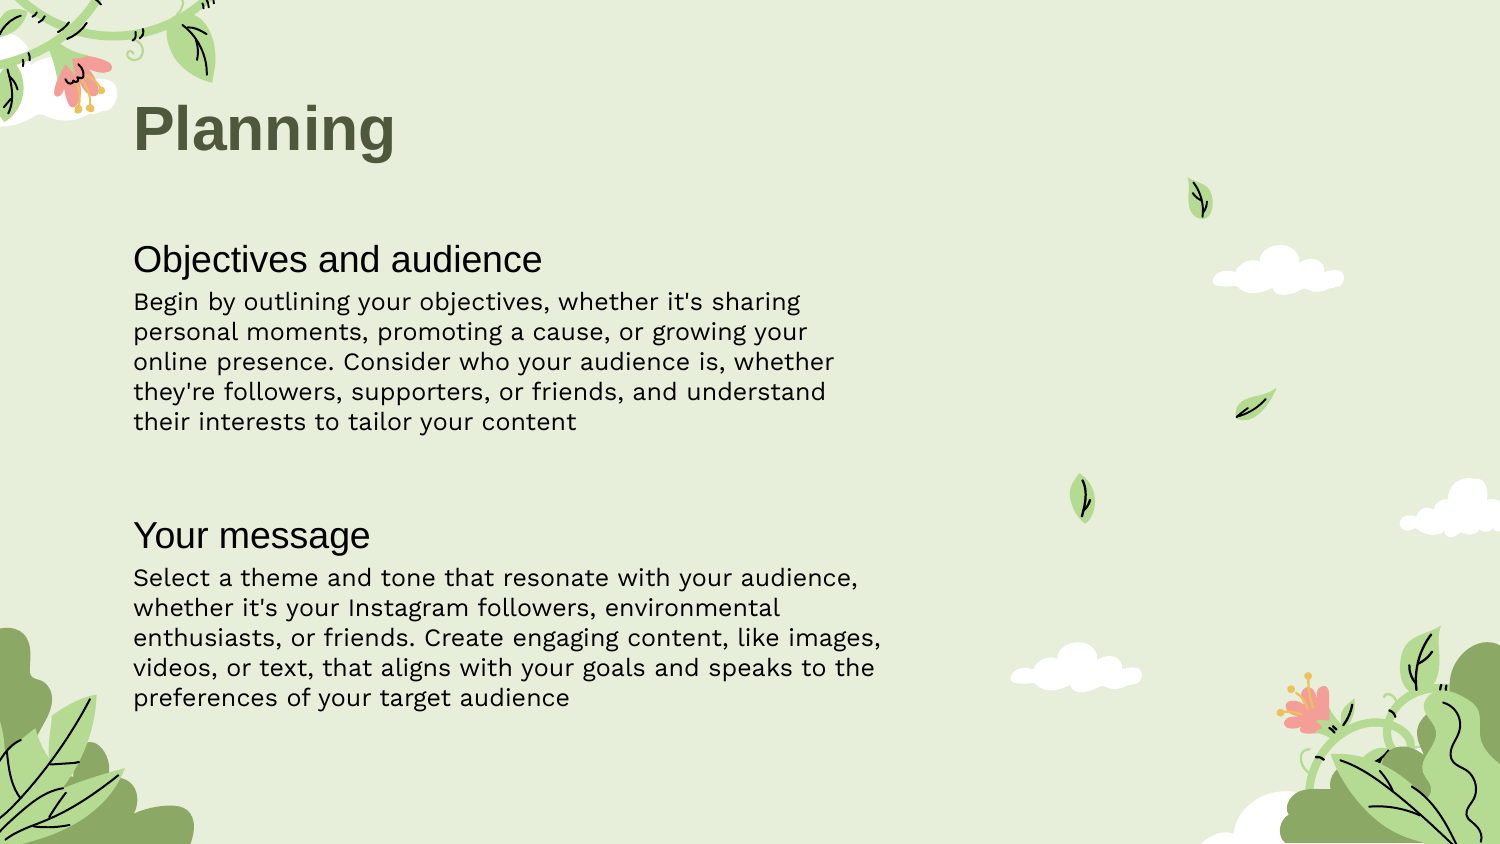

# Planning

Objectives and audience

Begin by outlining your objectives, whether it's sharing personal moments, promoting a cause, or growing your online presence. Consider who your audience is, whether they're followers, supporters, or friends, and understand their interests to tailor your content

Your message
Select a theme and tone that resonate with your audience, whether it's your Instagram followers, environmental enthusiasts, or friends. Create engaging content, like images, videos, or text, that aligns with your goals and speaks to the preferences of your target audience